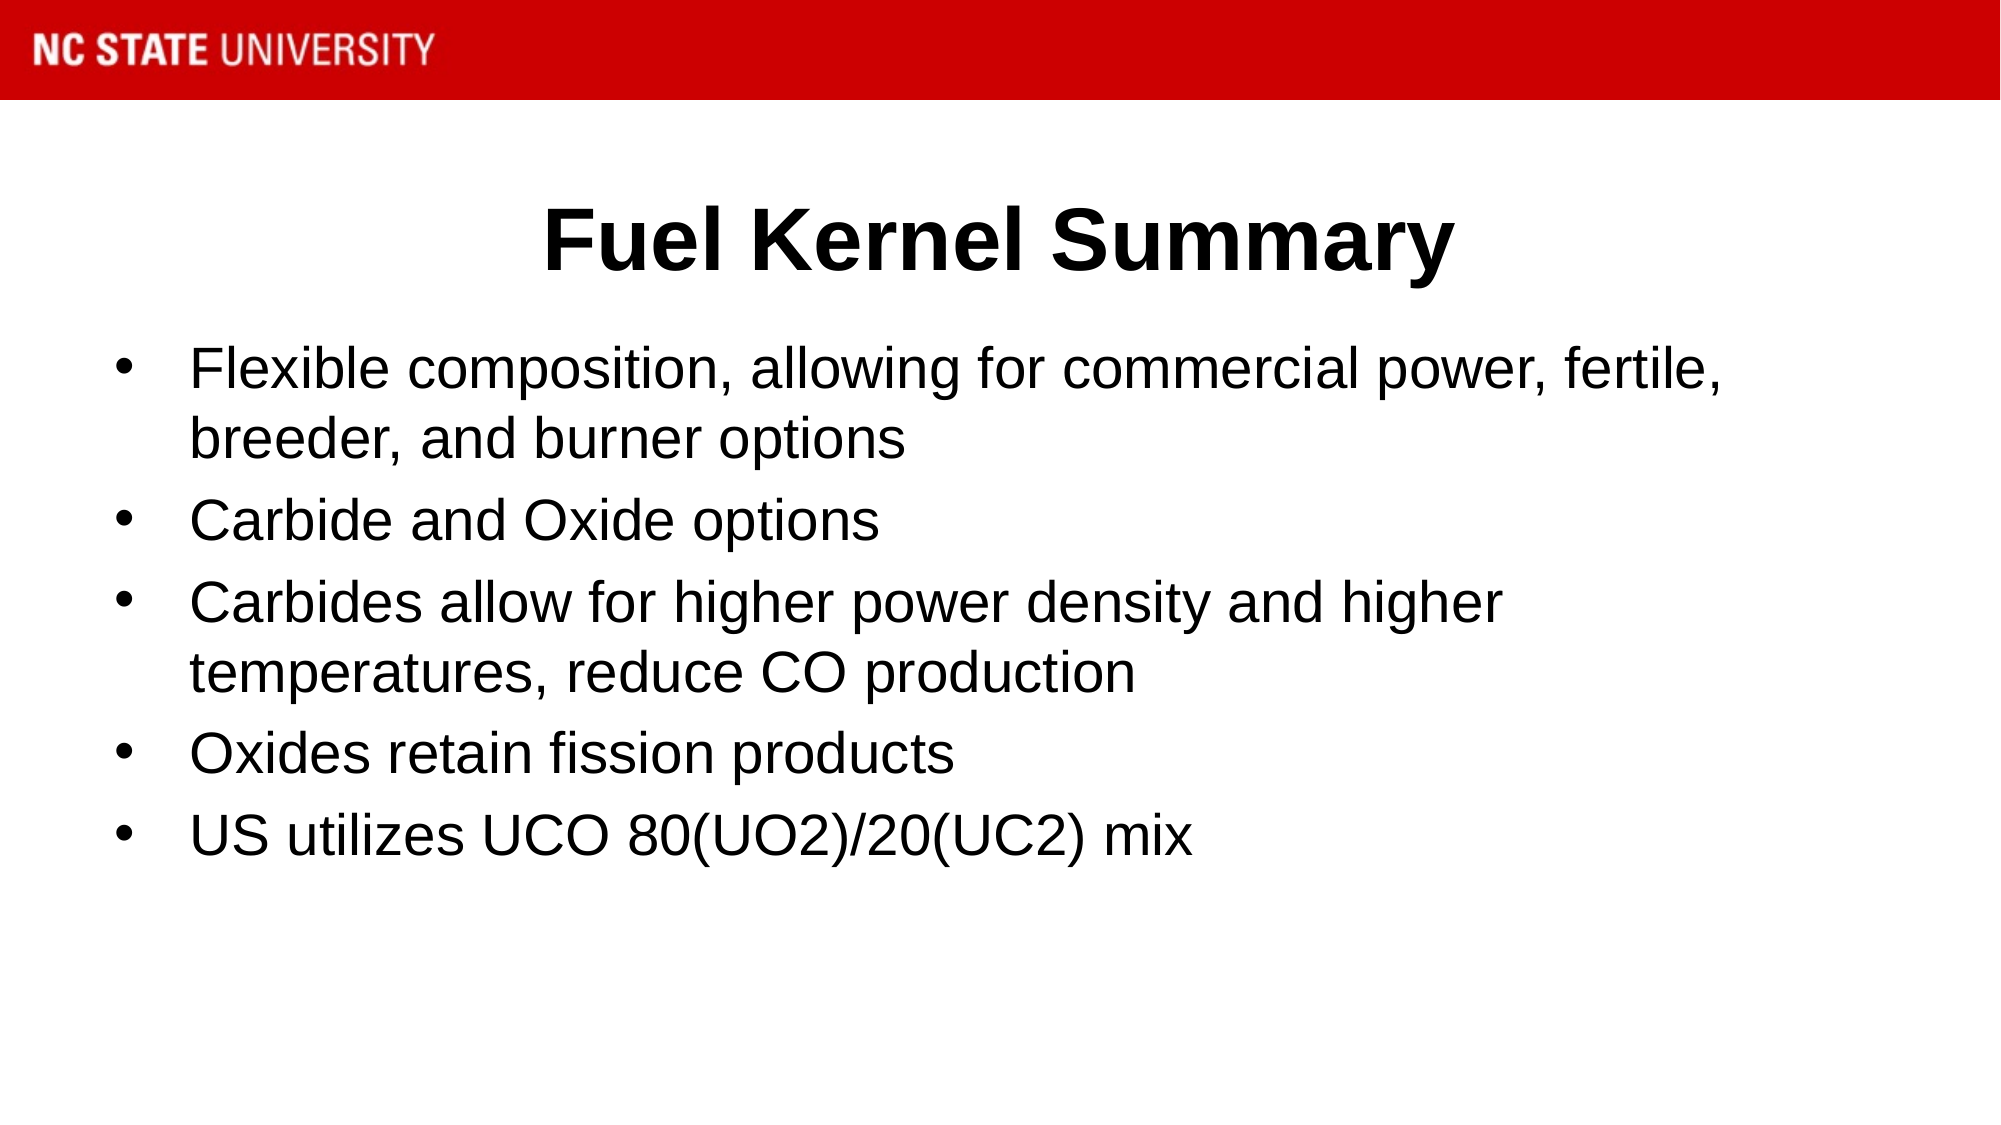

# Fuel Kernel Summary
Flexible composition, allowing for commercial power, fertile, breeder, and burner options
Carbide and Oxide options
Carbides allow for higher power density and higher temperatures, reduce CO production
Oxides retain fission products
US utilizes UCO 80(UO2)/20(UC2) mix